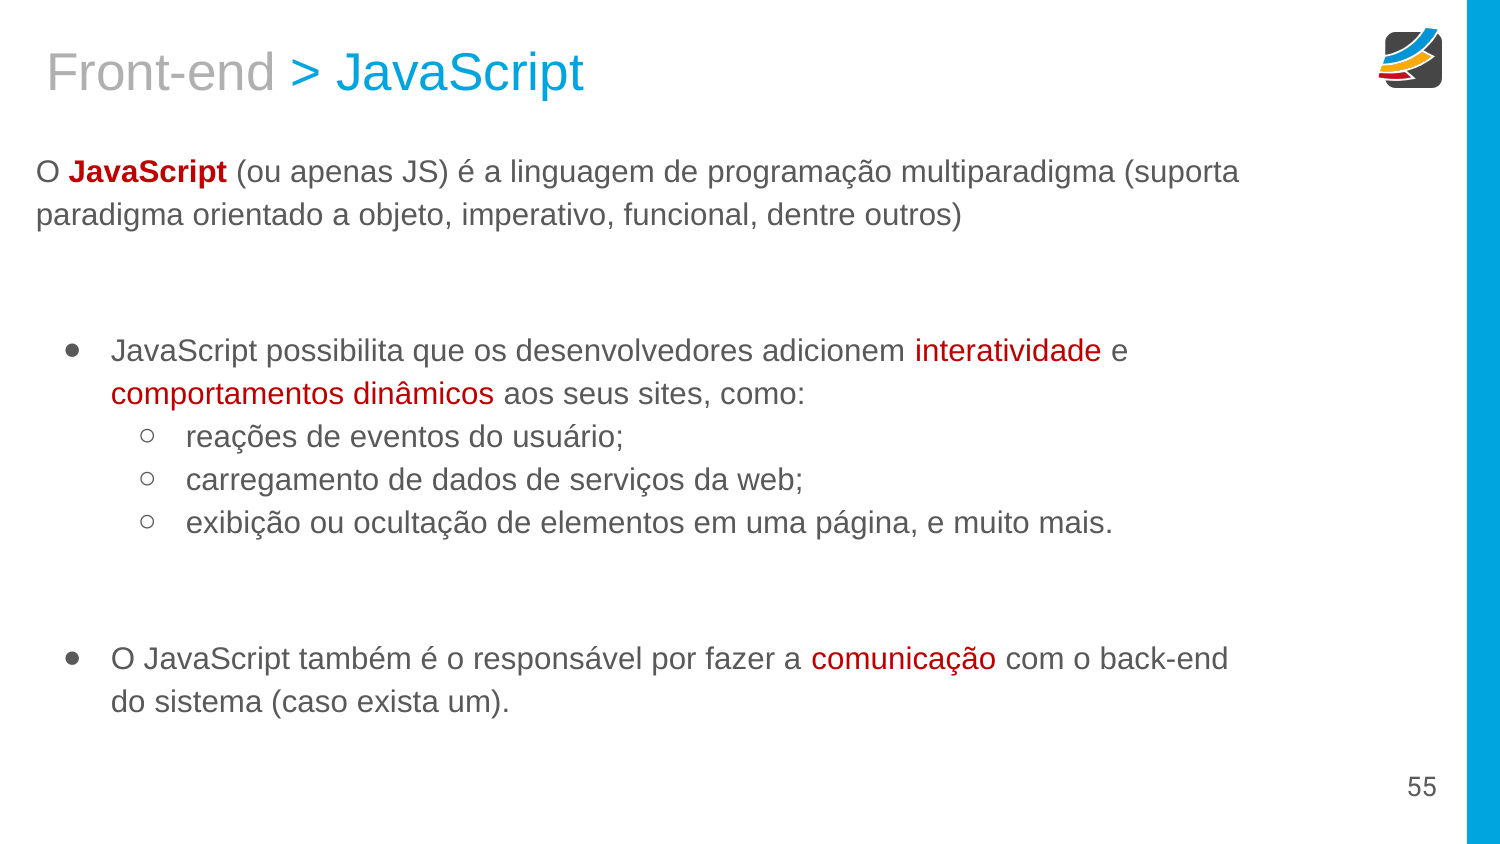

# Front-end > JavaScript
O JavaScript (ou apenas JS) é a linguagem de programação multiparadigma (suporta paradigma orientado a objeto, imperativo, funcional, dentre outros)

JavaScript possibilita que os desenvolvedores adicionem interatividade e comportamentos dinâmicos aos seus sites, como:
reações de eventos do usuário;
carregamento de dados de serviços da web;
exibição ou ocultação de elementos em uma página, e muito mais.

O JavaScript também é o responsável por fazer a comunicação com o back-end do sistema (caso exista um).
55